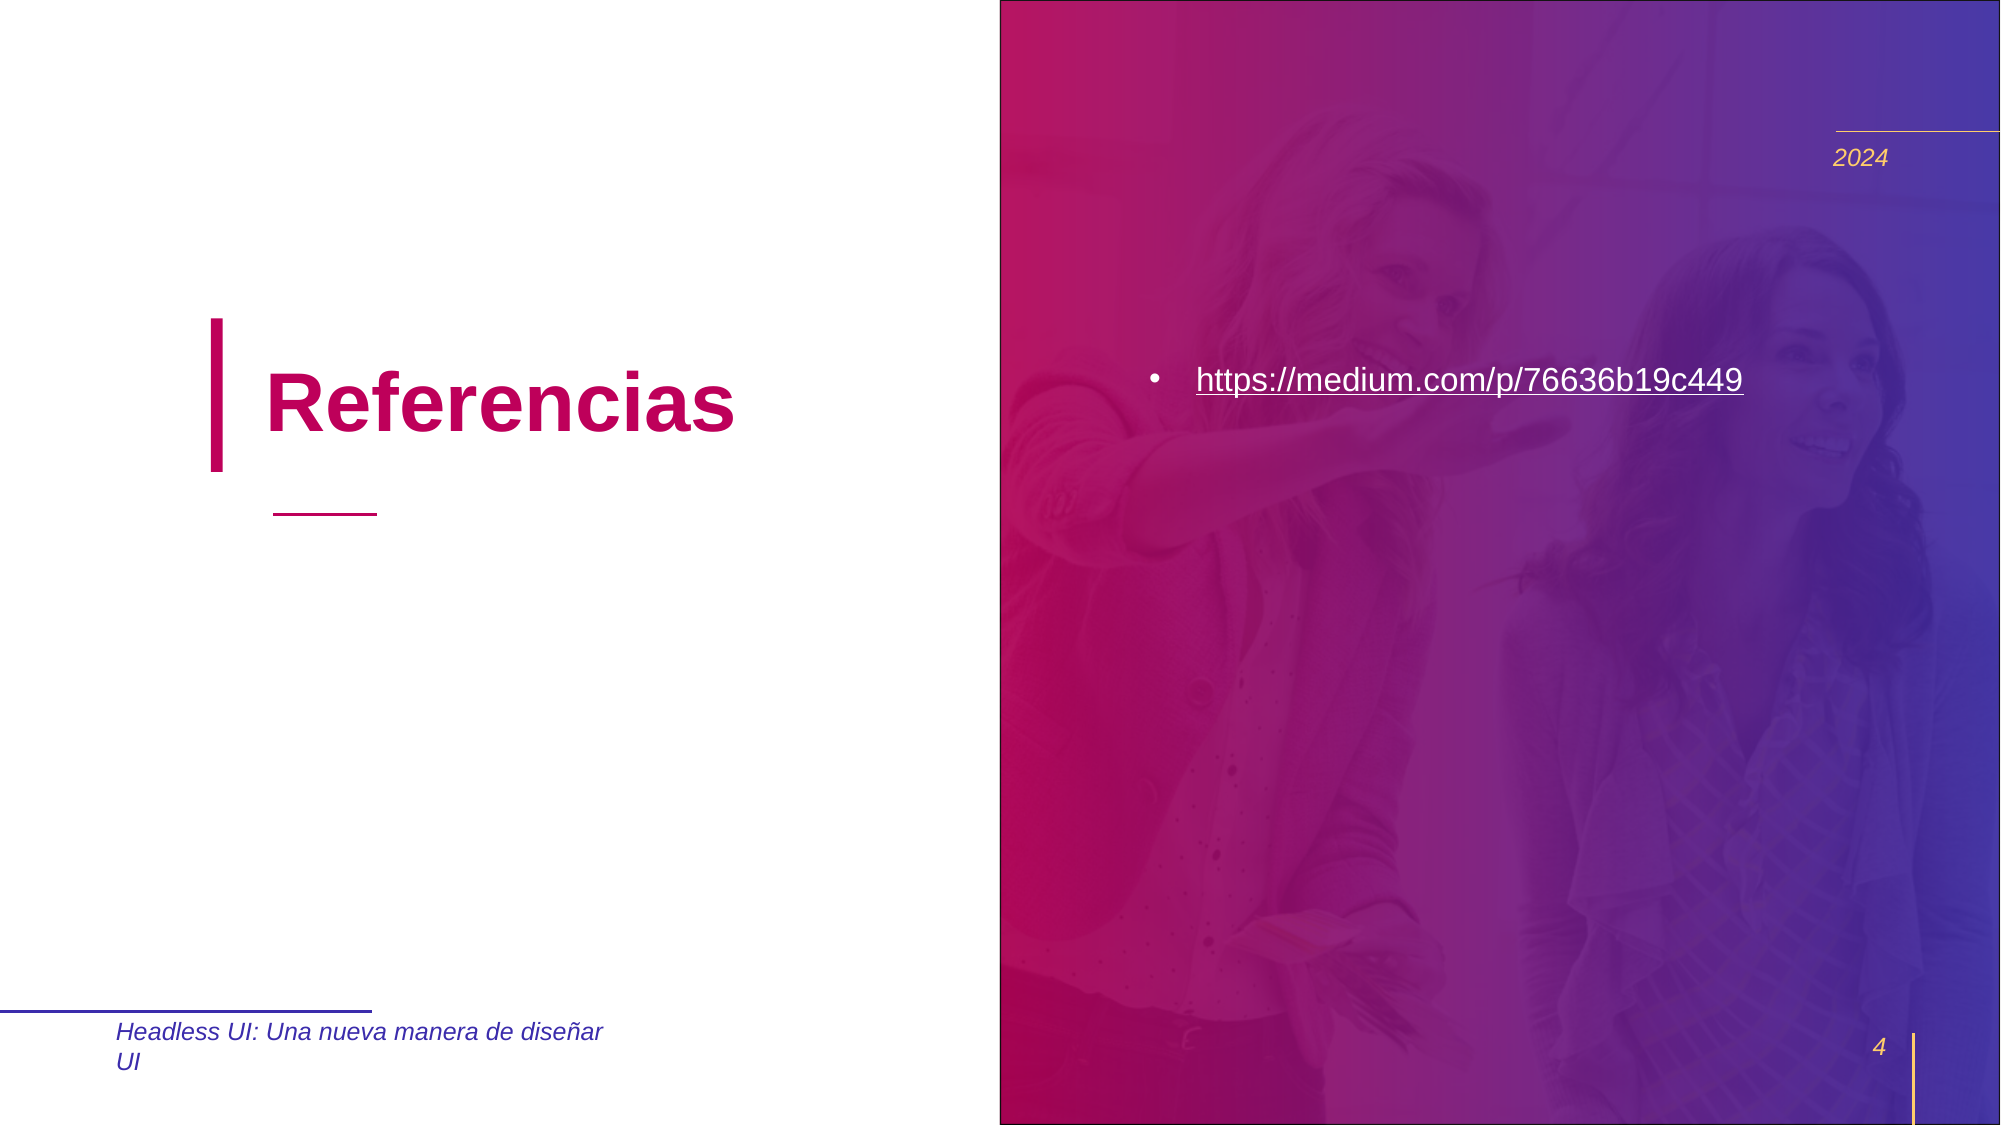

2024
# Referencias
https://medium.com/p/76636b19c449

Headless UI: Una nueva manera de diseñar UI
4